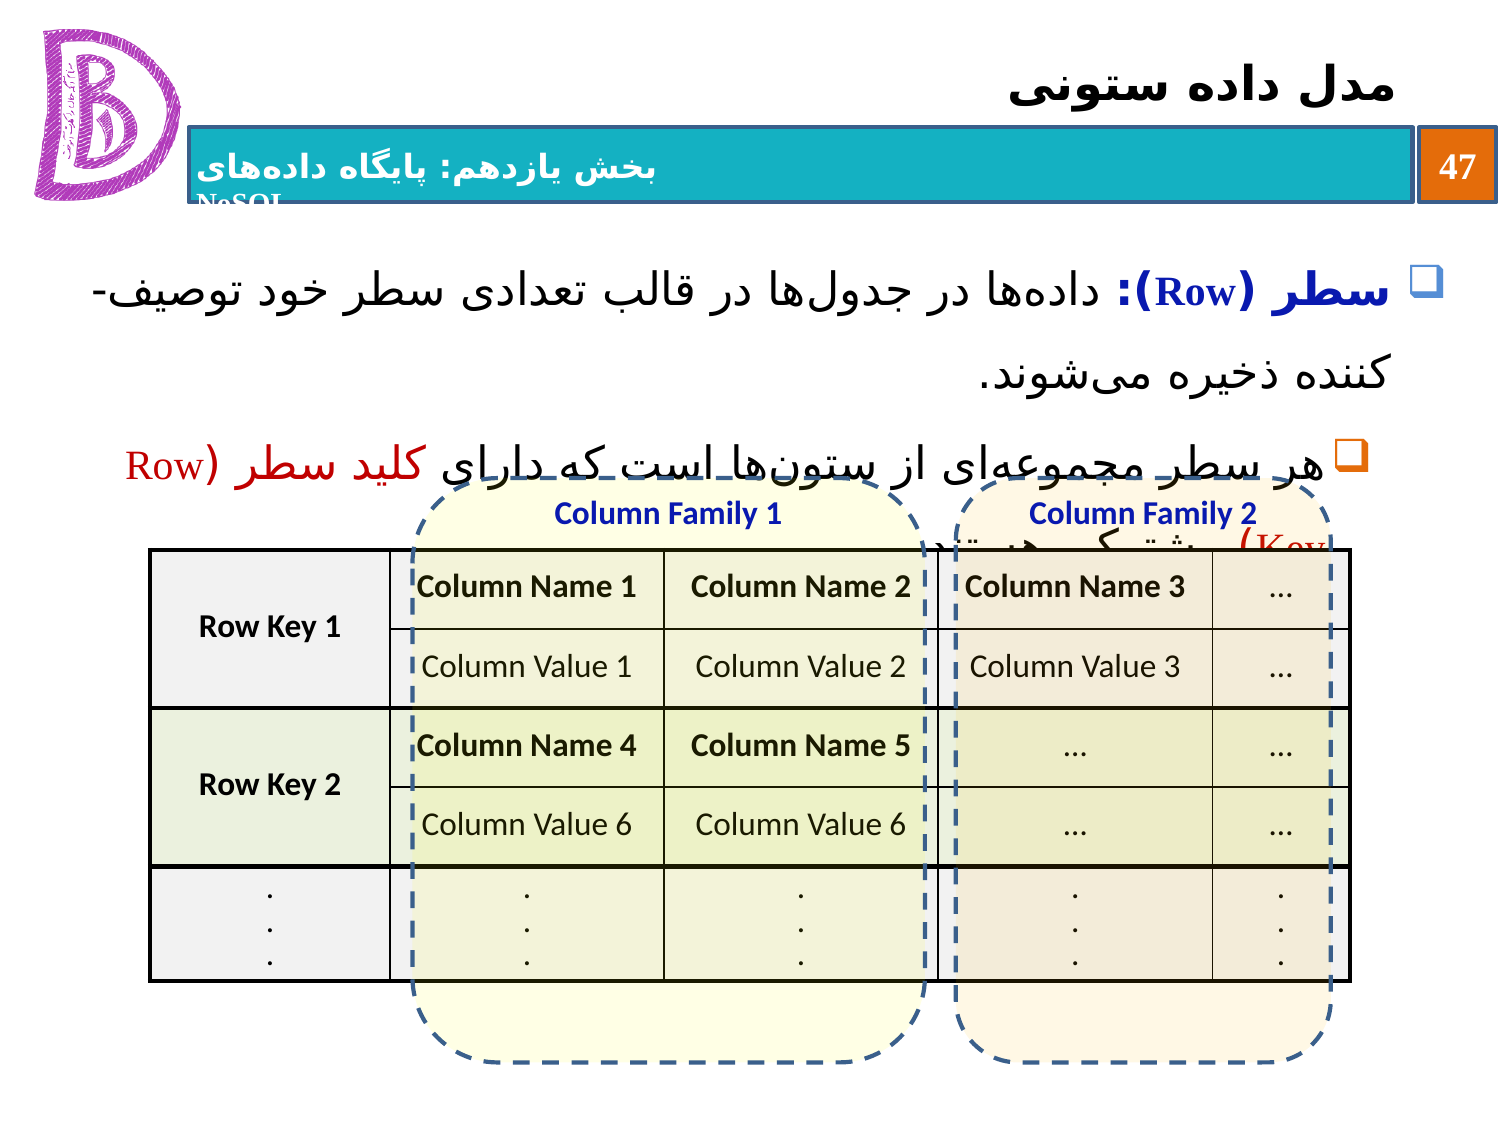

# مدل داده ستونی
سطر (Row): داده‌ها در جدول‌ها در قالب تعدادی سطر خود توصیف-کننده ذخیره می‌شوند.
هر سطر مجموعه‌ای از ستون‌ها است که دارای کلید سطر (Row Key) مشترکی هستند.

Column Family 1

Column Family 2

| Row Key 1 | Column Name 1 | Column Name 2 | Column Name 3 | … |
| --- | --- | --- | --- | --- |
|  | Column Value 1 | Column Value 2 | Column Value 3 | … |
| Row Key 2 | Column Name 4 | Column Name 5 | … | … |
|  | Column Value 6 | Column Value 6 | … | … |
| . . . | . . . | . . . | . . . | . . . |